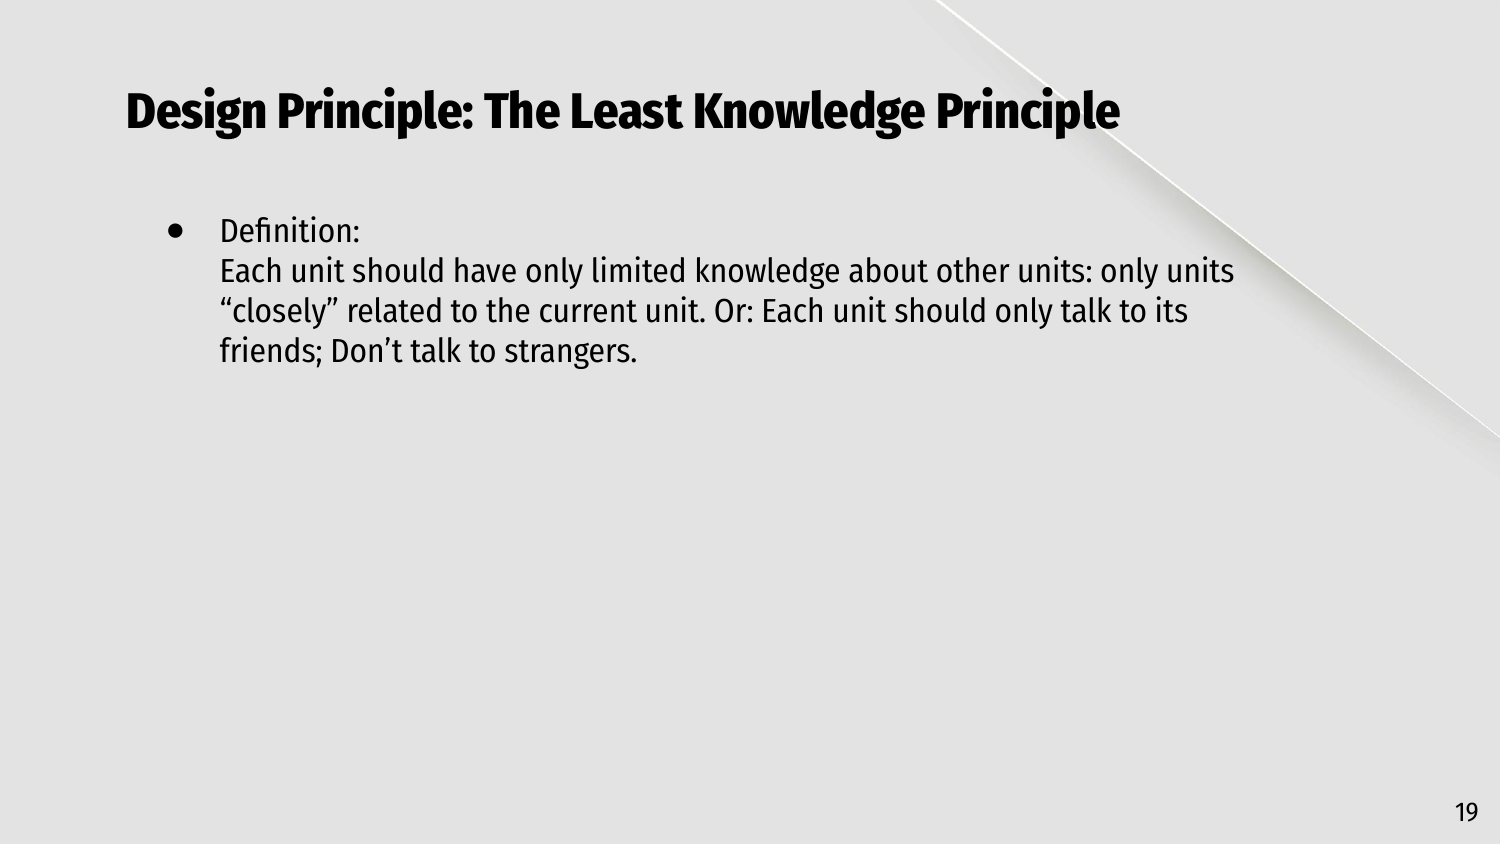

# Design Principle: The Least Knowledge Principle
Definition:
Each unit should have only limited knowledge about other units: only units “closely” related to the current unit. Or: Each unit should only talk to its friends; Don’t talk to strangers.
19